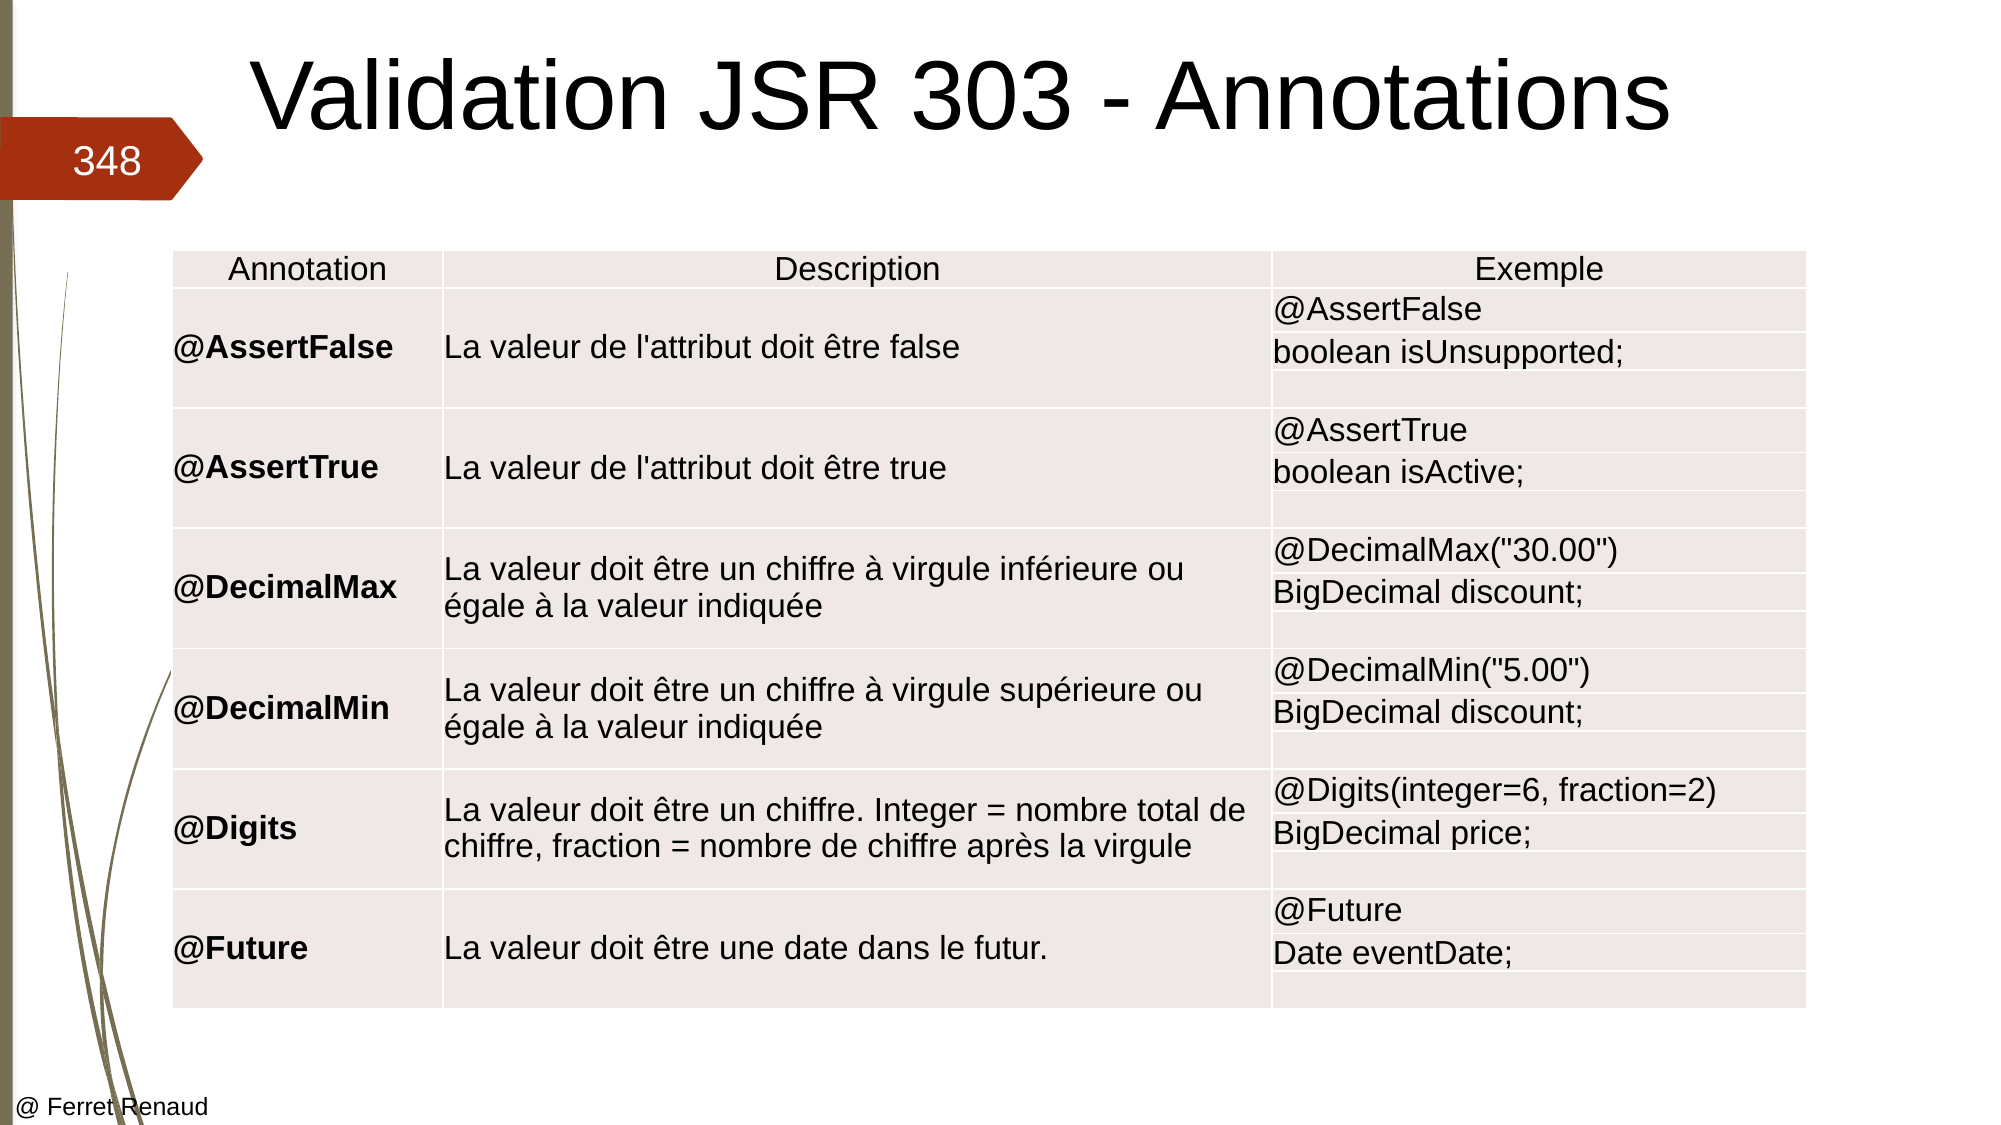

# Validation JSR 303 - Annotations
348
| Annotation | Description | Exemple |
| --- | --- | --- |
| @AssertFalse | La valeur de l'attribut doit être false | @AssertFalse |
|  |  | boolean isUnsupported; |
|  |  |  |
| @AssertTrue | La valeur de l'attribut doit être true | @AssertTrue |
|  |  | boolean isActive; |
|  |  |  |
| @DecimalMax | La valeur doit être un chiffre à virgule inférieure ou égale à la valeur indiquée | @DecimalMax("30.00") |
|  |  | BigDecimal discount; |
|  |  |  |
| @DecimalMin | La valeur doit être un chiffre à virgule supérieure ou égale à la valeur indiquée | @DecimalMin("5.00") |
|  |  | BigDecimal discount; |
|  |  |  |
| @Digits | La valeur doit être un chiffre. Integer = nombre total de chiffre, fraction = nombre de chiffre après la virgule | @Digits(integer=6, fraction=2) |
|  |  | BigDecimal price; |
|  |  |  |
| @Future | La valeur doit être une date dans le futur. | @Future |
|  |  | Date eventDate; |
|  |  |  |
@ Ferret Renaud